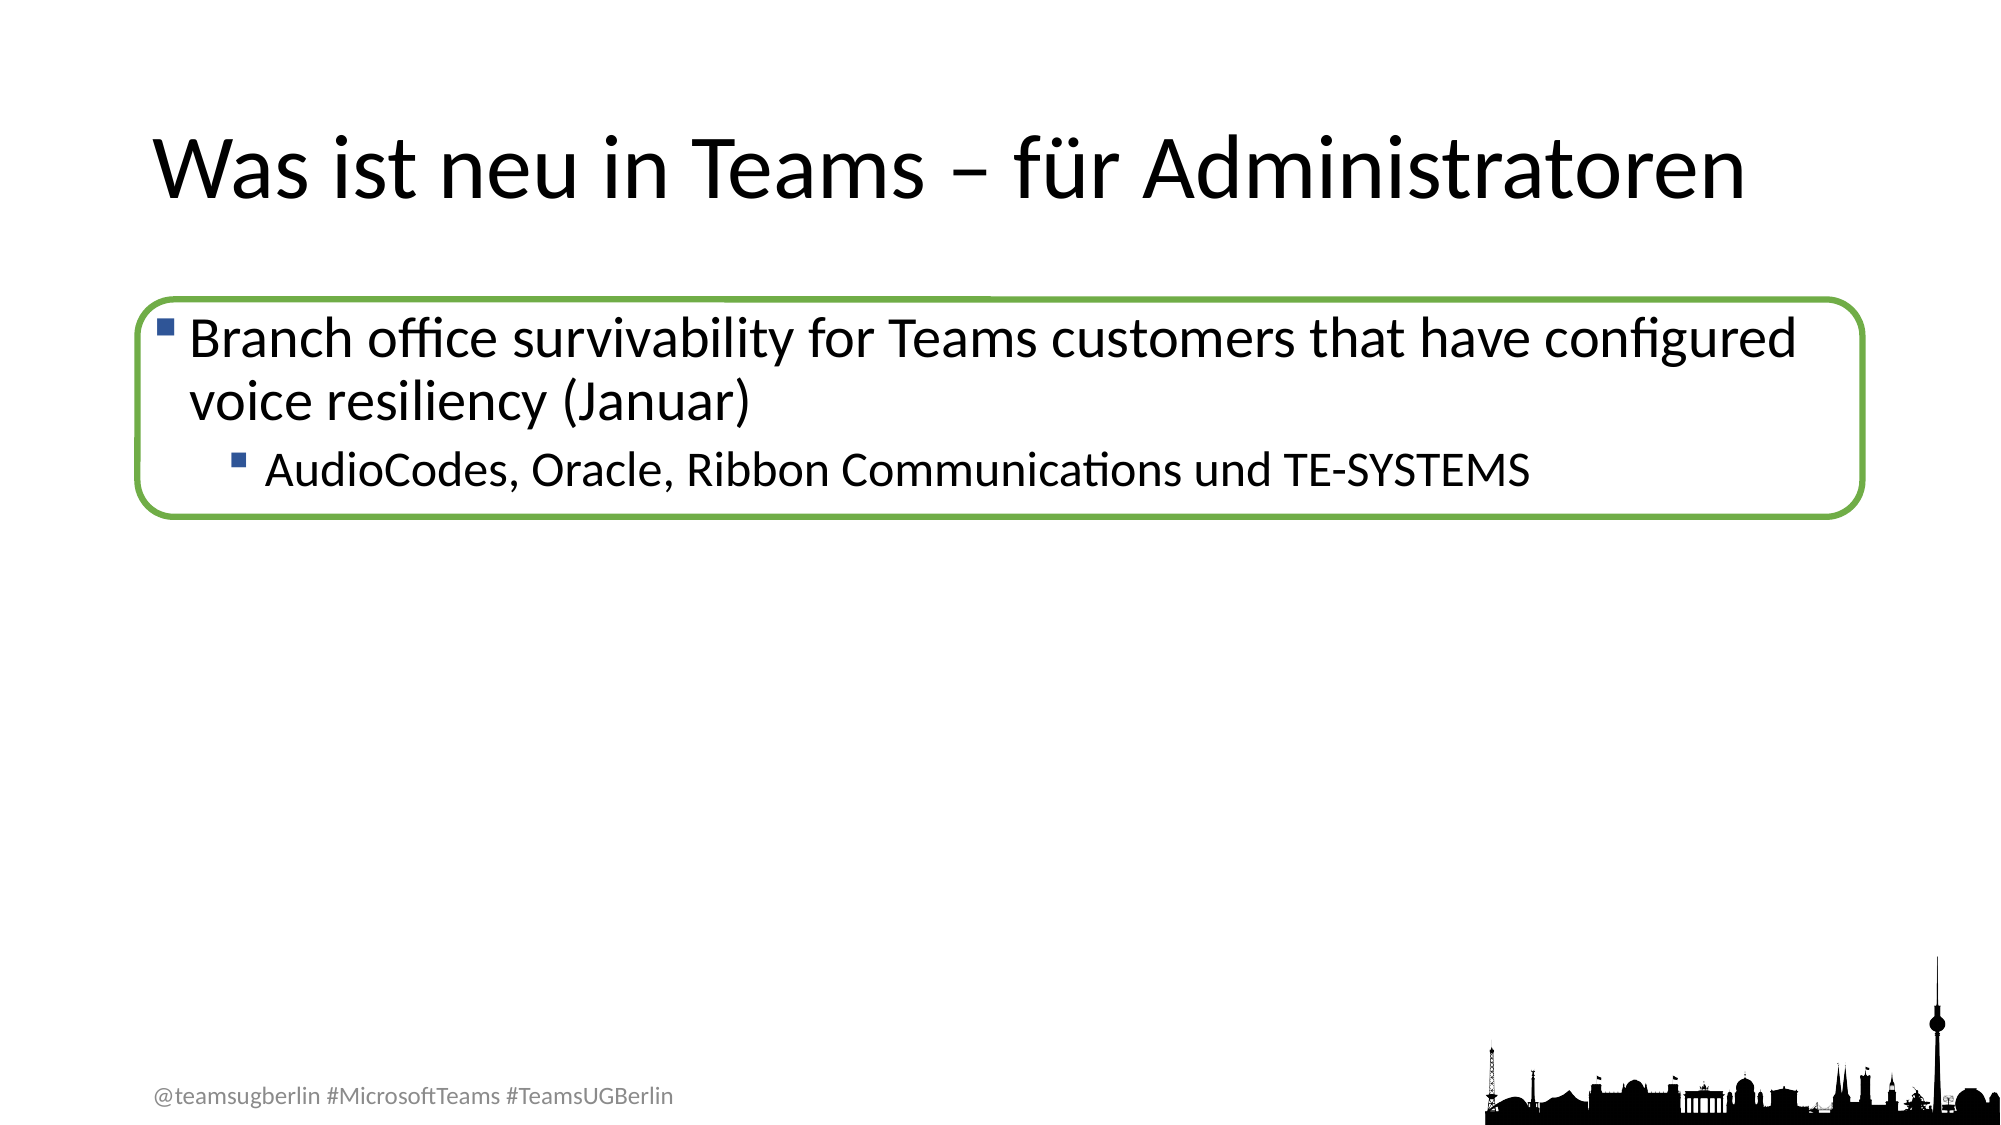

# Was ist neu in Teams – für Administratoren
Branch office survivability for Teams customers that have configured voice resiliency (Januar)
AudioCodes, Oracle, Ribbon Communications und TE-SYSTEMS